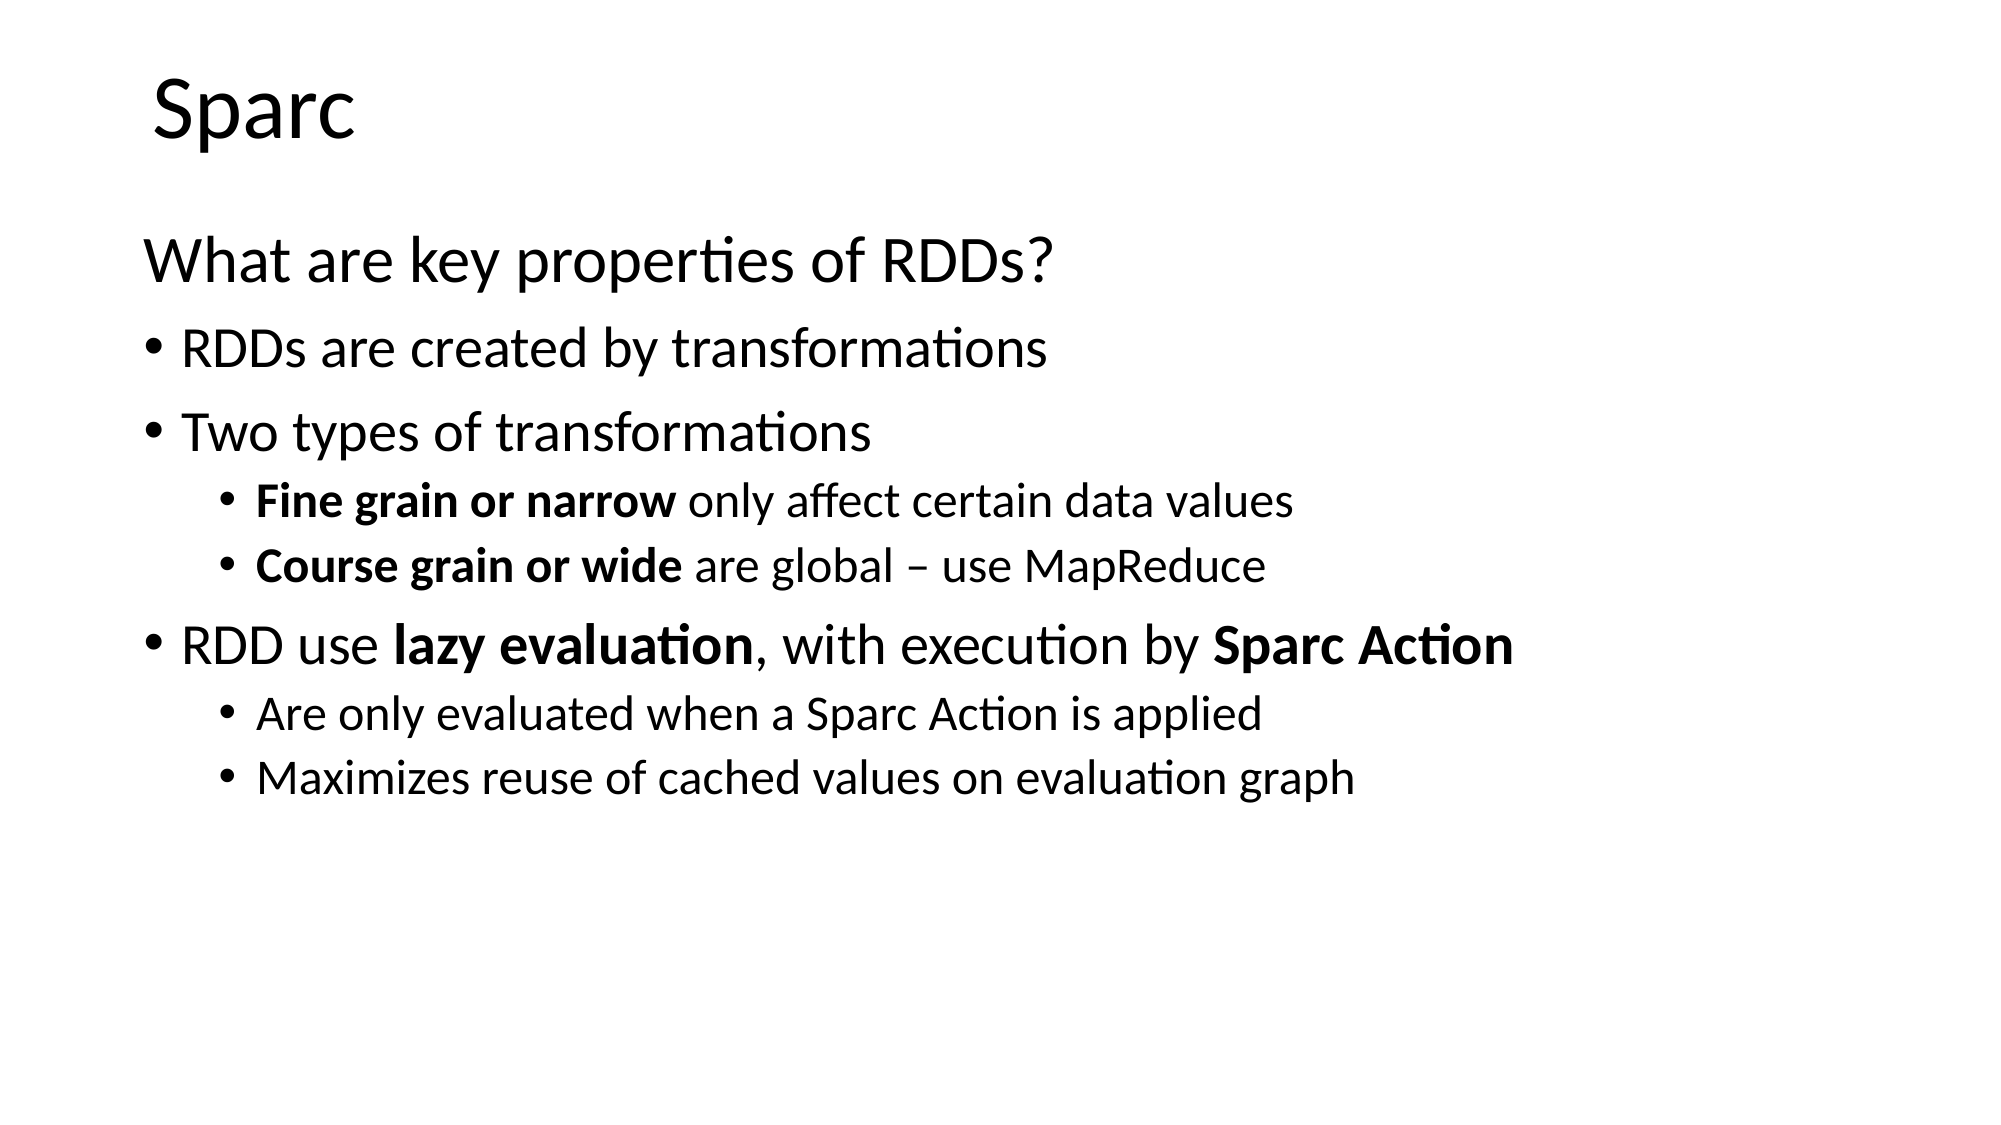

Sparc
What are key properties of RDDs?
RDDs are created by transformations
Two types of transformations
Fine grain or narrow only affect certain data values
Course grain or wide are global – use MapReduce
RDD use lazy evaluation, with execution by Sparc Action
Are only evaluated when a Sparc Action is applied
Maximizes reuse of cached values on evaluation graph